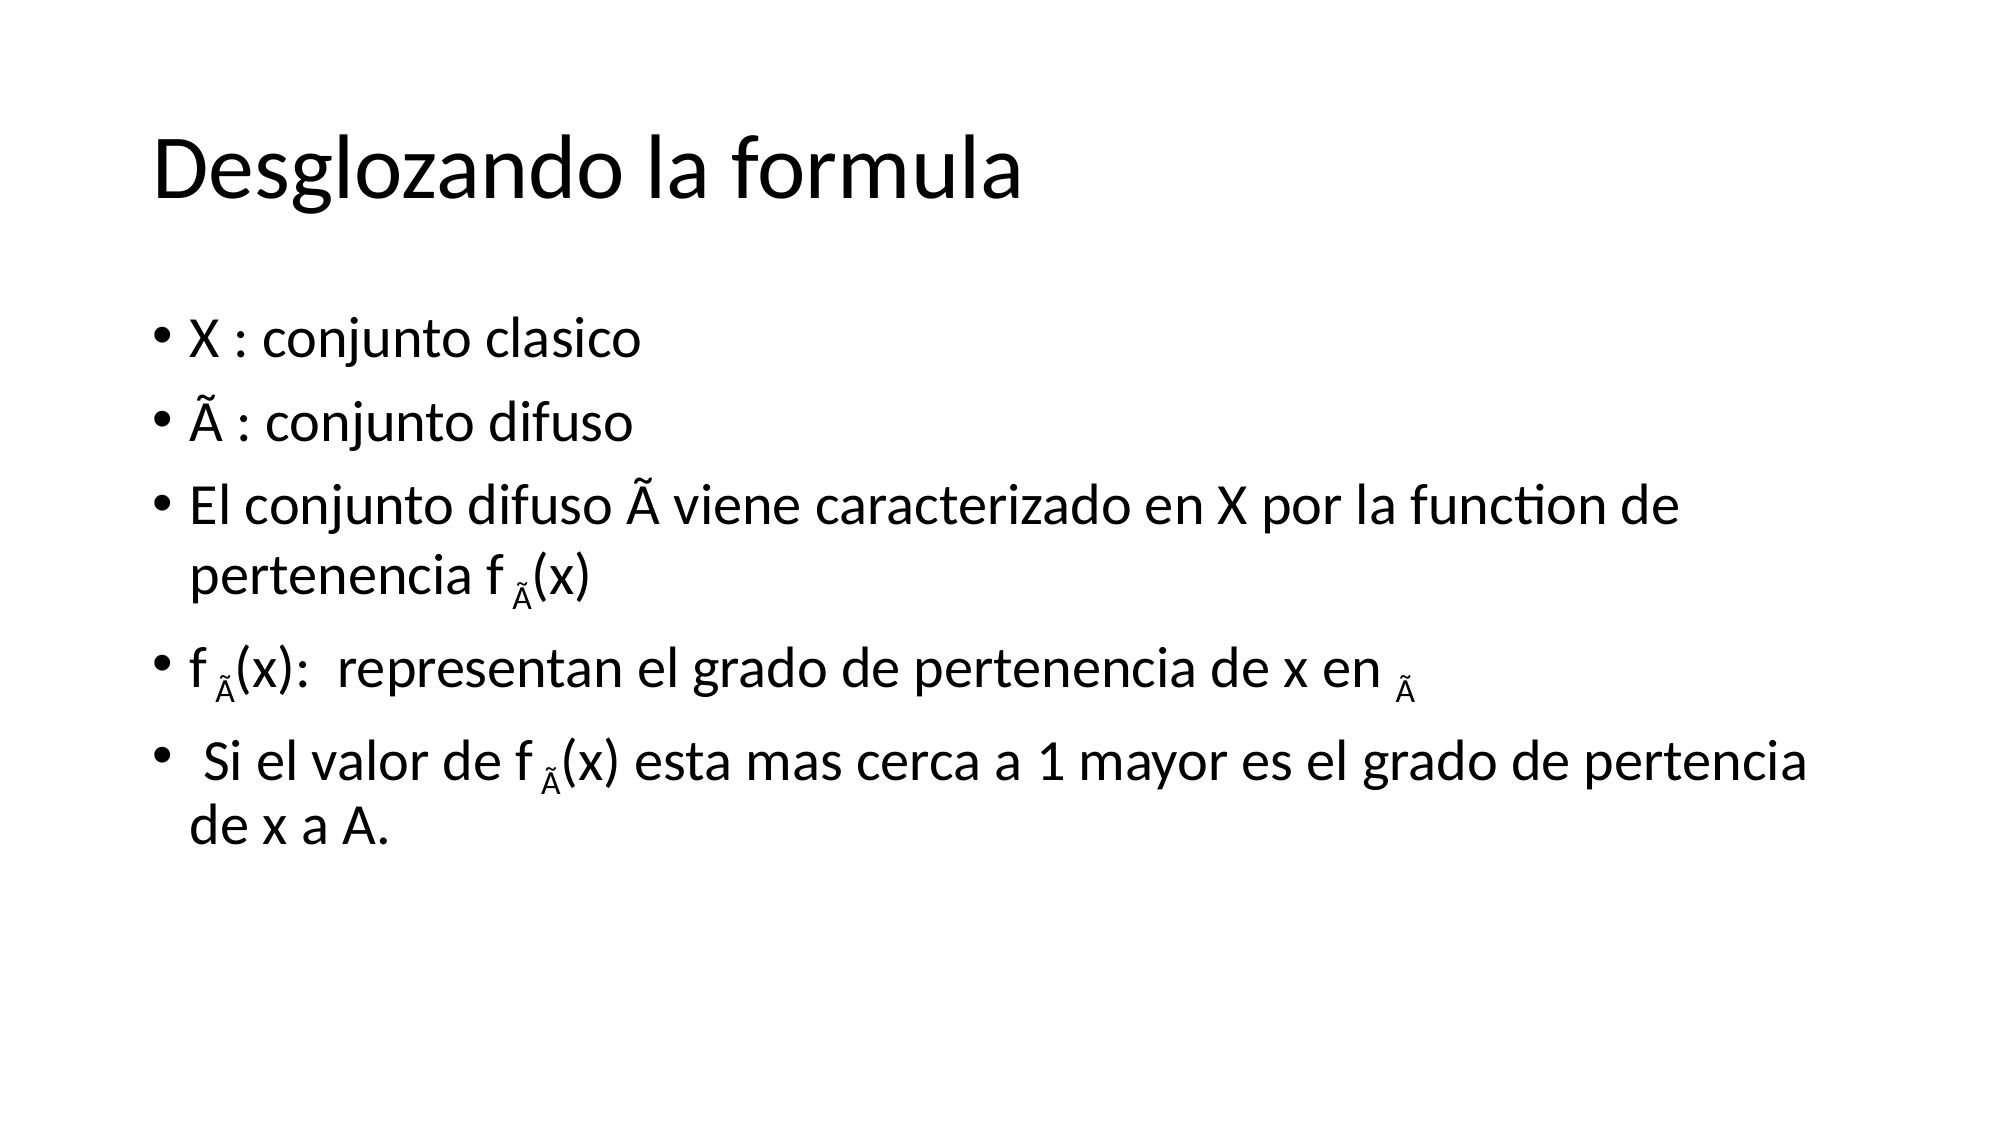

# Desglozando la formula
X : conjunto clasico
Ã : conjunto difuso
El conjunto difuso Ã viene caracterizado en X por la function de pertenencia f Ã(x)
f Ã(x):  representan el grado de pertenencia de x en Ã
 Si el valor de f Ã(x) esta mas cerca a 1 mayor es el grado de pertencia de x a A.